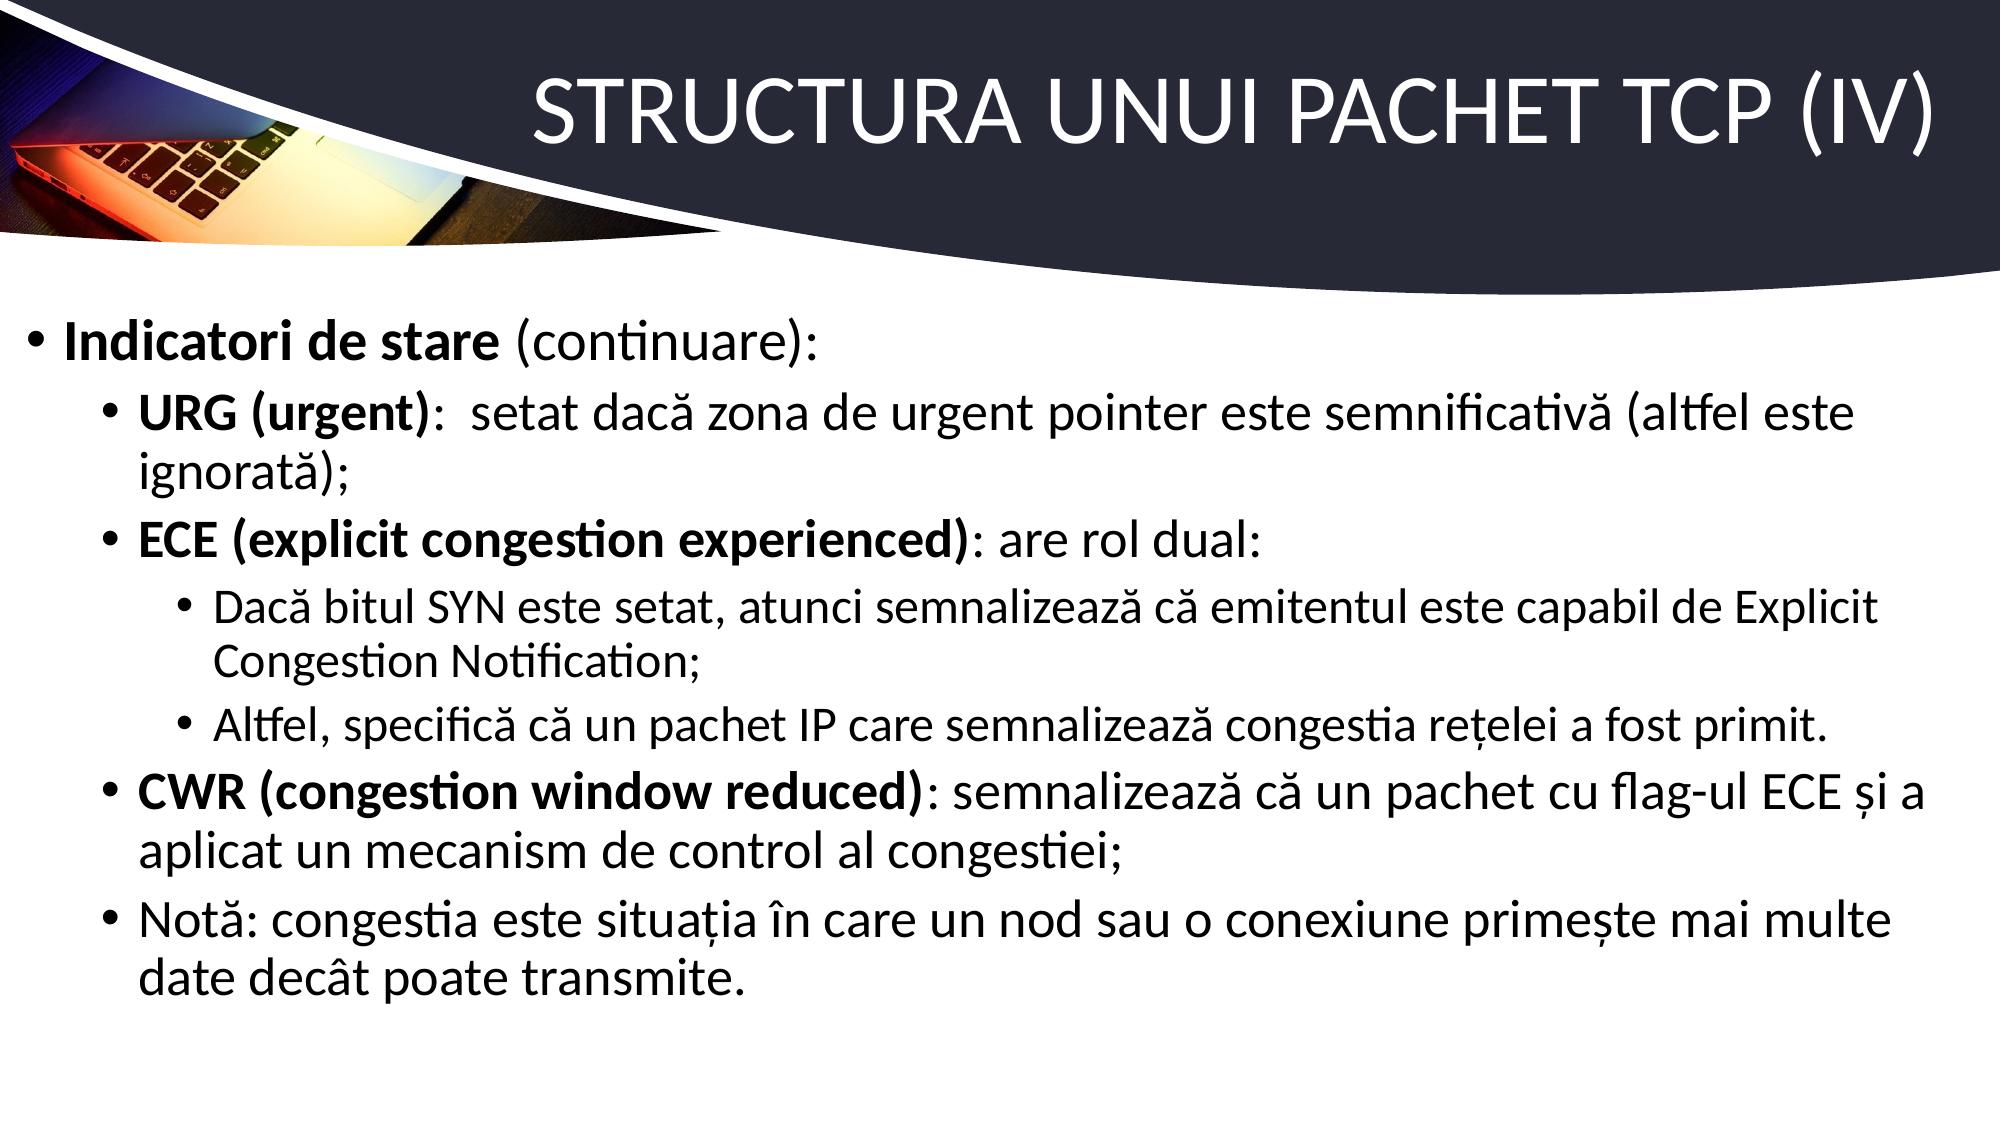

# Structura unui pachet TCP (IV)
Indicatori de stare (continuare):
URG (urgent):  setat dacă zona de urgent pointer este semnificativă (altfel este ignorată);
ECE (explicit congestion experienced): are rol dual:
Dacă bitul SYN este setat, atunci semnalizează că emitentul este capabil de Explicit Congestion Notification;
Altfel, specifică că un pachet IP care semnalizează congestia rețelei a fost primit.
CWR (congestion window reduced): semnalizează că un pachet cu flag-ul ECE și a aplicat un mecanism de control al congestiei;
Notă: congestia este situația în care un nod sau o conexiune primește mai multe date decât poate transmite.